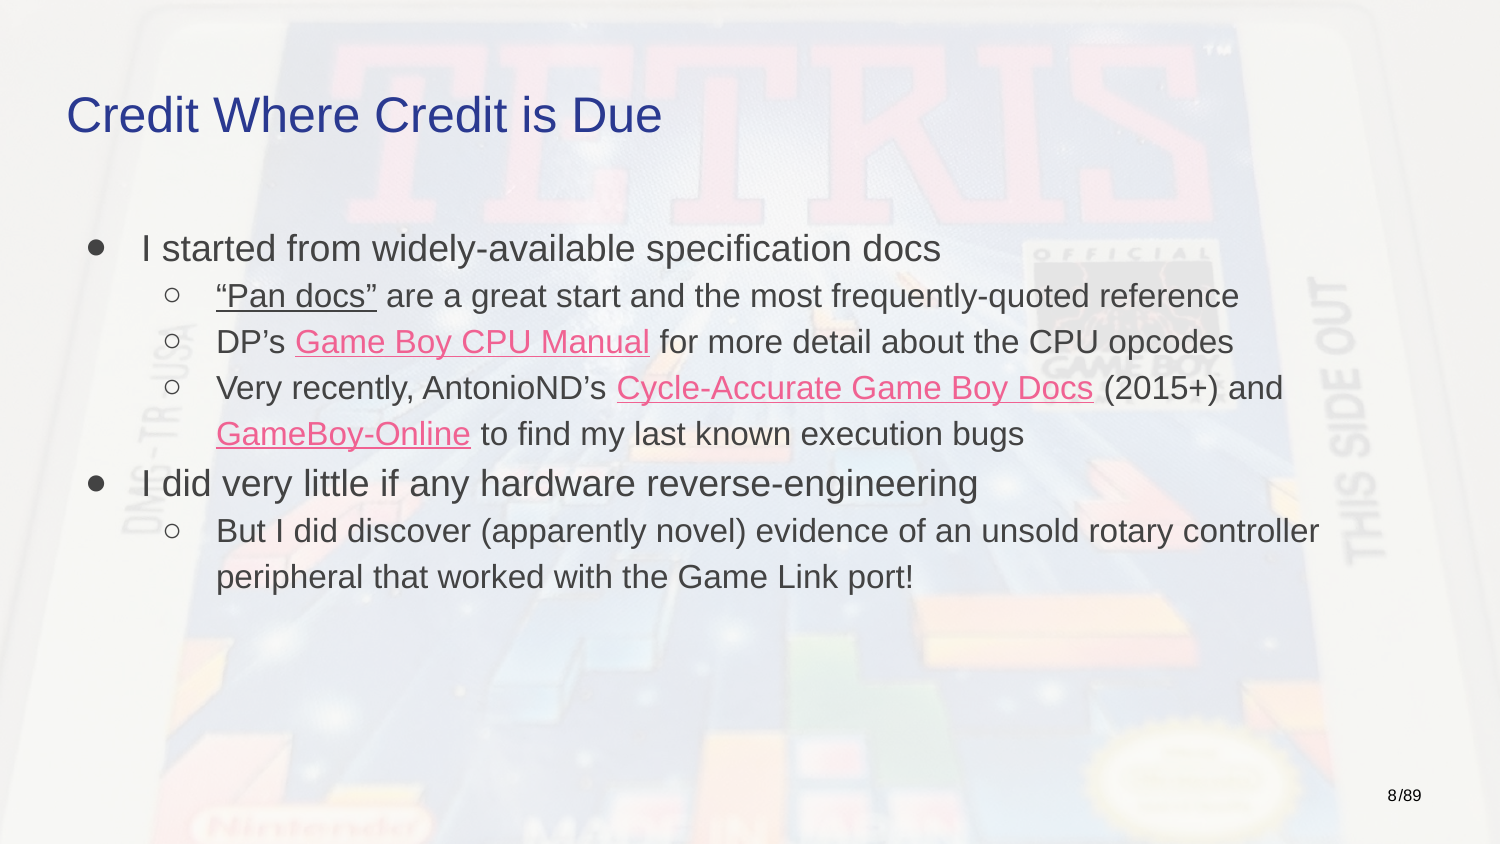

# Credit Where Credit is Due
I started from widely-available specification docs
“Pan docs” are a great start and the most frequently-quoted reference
DP’s Game Boy CPU Manual for more detail about the CPU opcodes
Very recently, AntonioND’s Cycle-Accurate Game Boy Docs (2015+) and GameBoy-Online to find my last known execution bugs
I did very little if any hardware reverse-engineering
But I did discover (apparently novel) evidence of an unsold rotary controller peripheral that worked with the Game Link port!
8